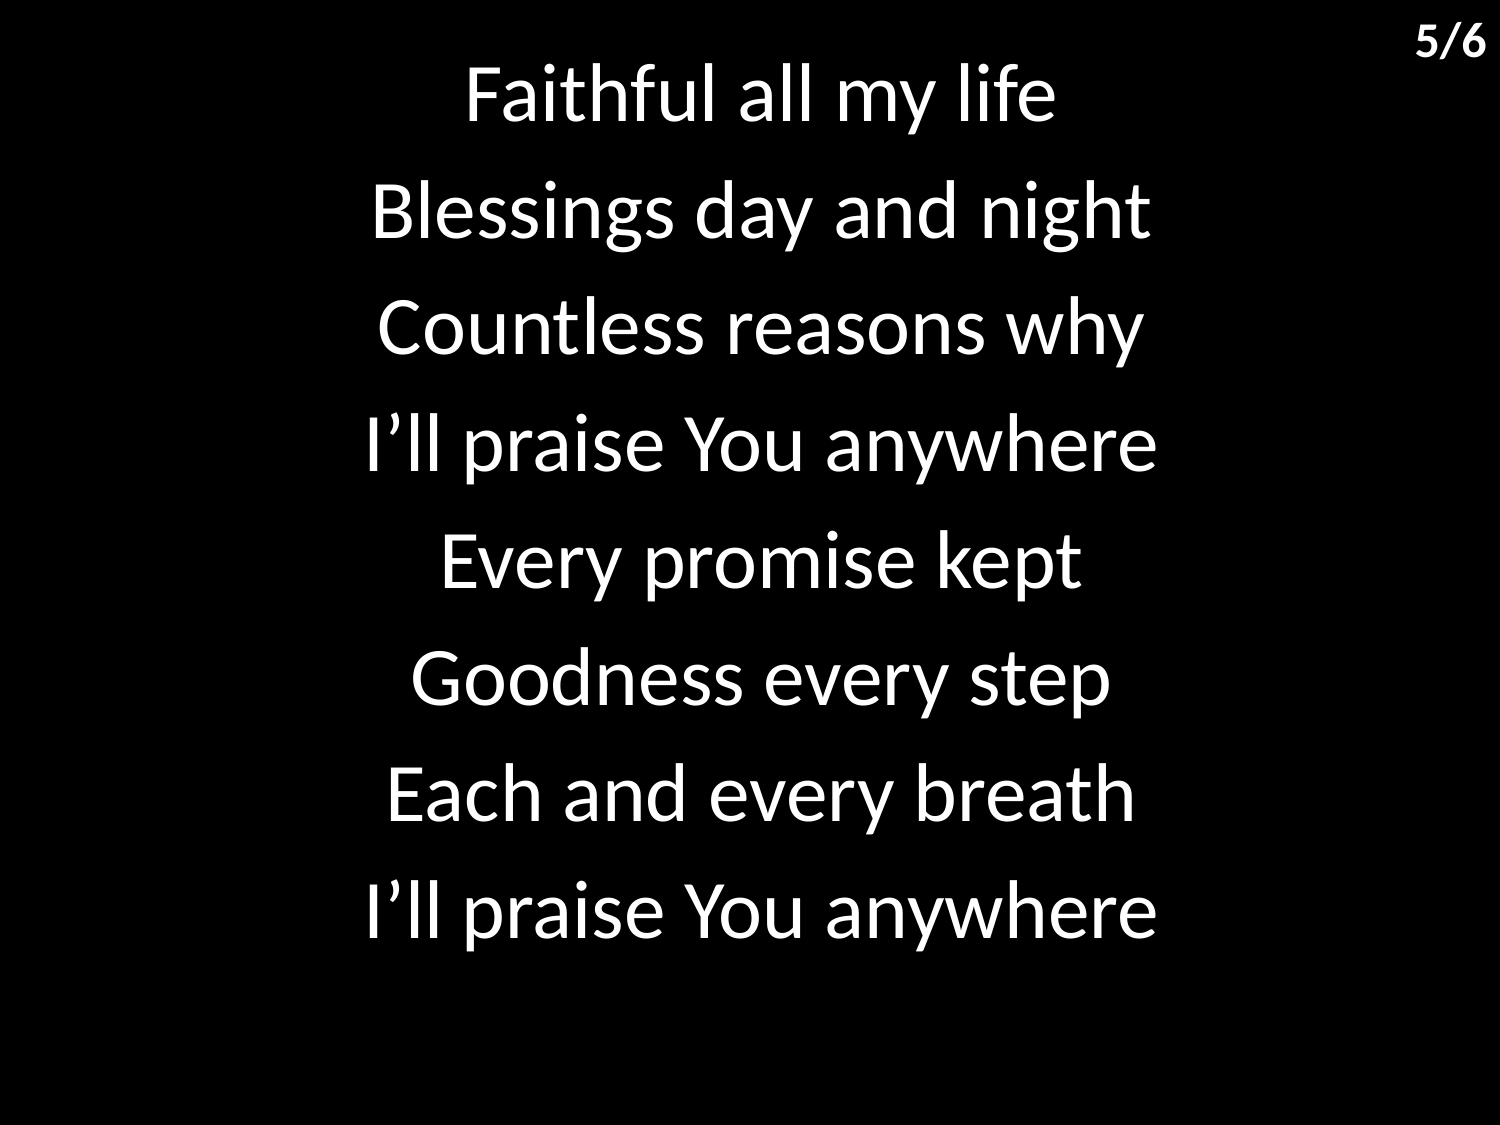

5/6
Faithful all my life
Blessings day and night
Countless reasons why
I’ll praise You anywhere
Every promise kept
Goodness every step
Each and every breath
I’ll praise You anywhere